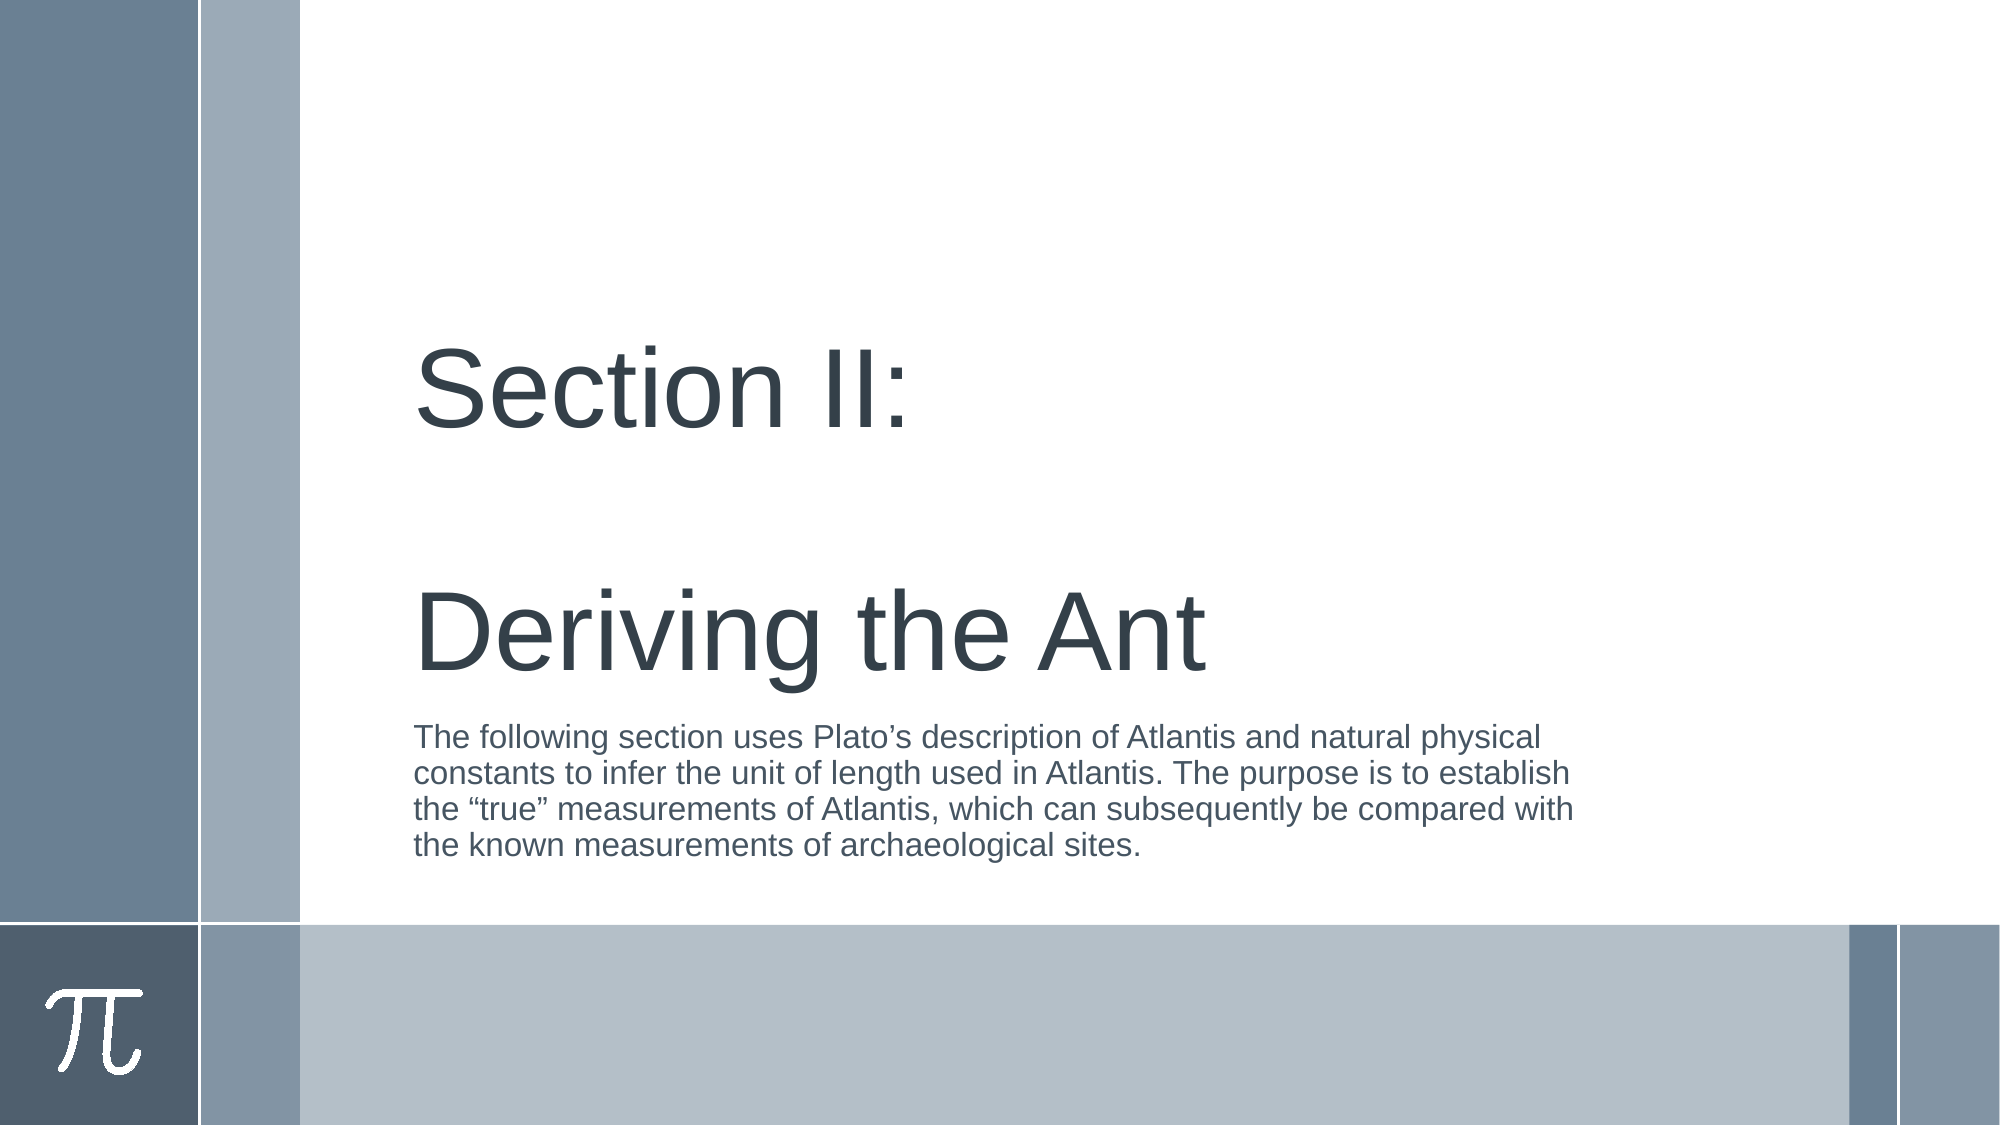

# Section II: Deriving the Ant
The following section uses Plato’s description of Atlantis and natural physical constants to infer the unit of length used in Atlantis. The purpose is to establish the “true” measurements of Atlantis, which can subsequently be compared with the known measurements of archaeological sites.